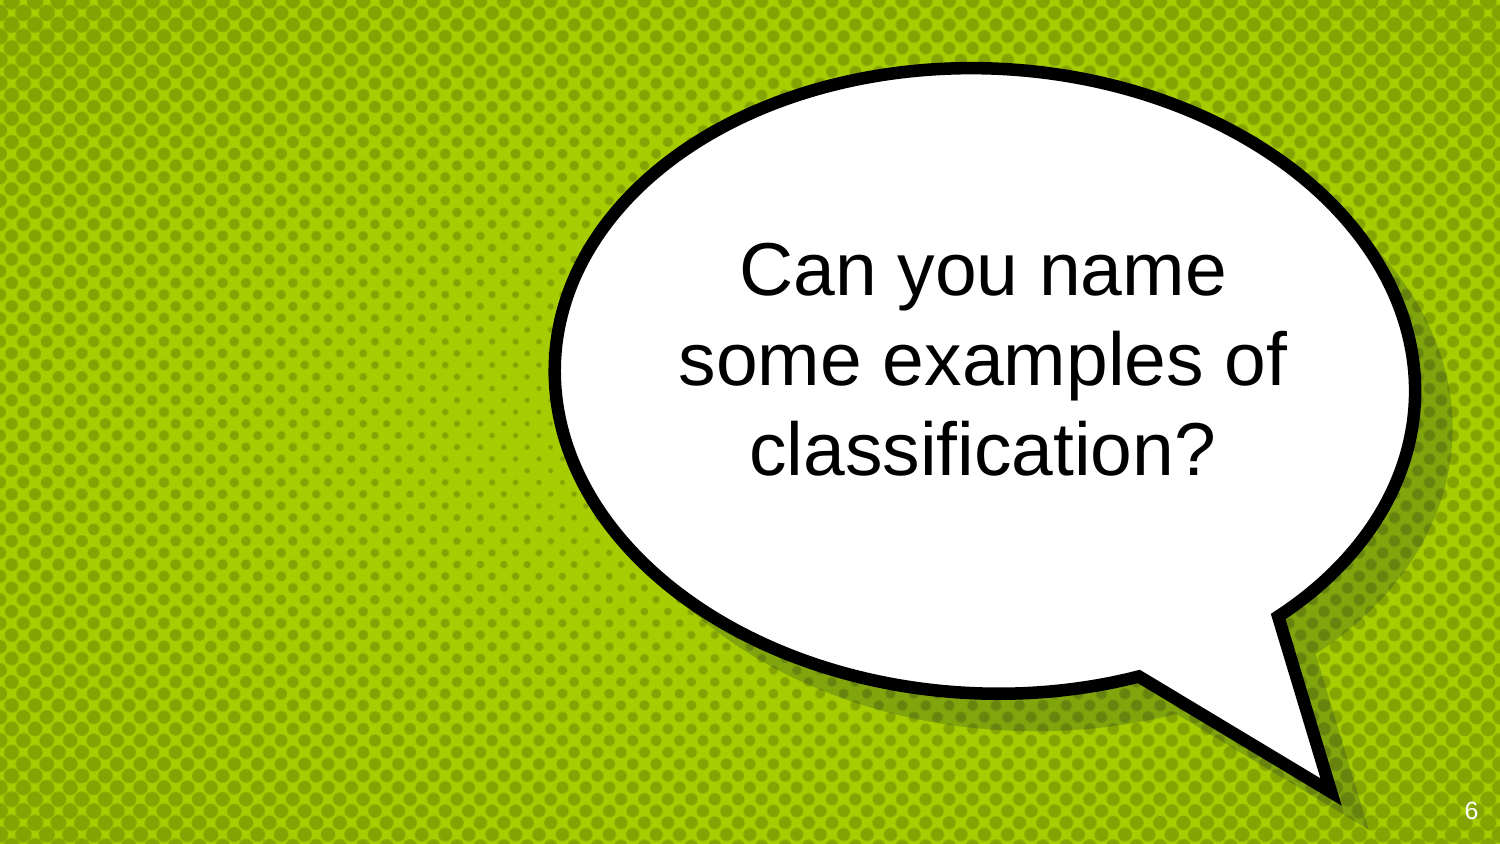

# Can you name some examples of classification?
6